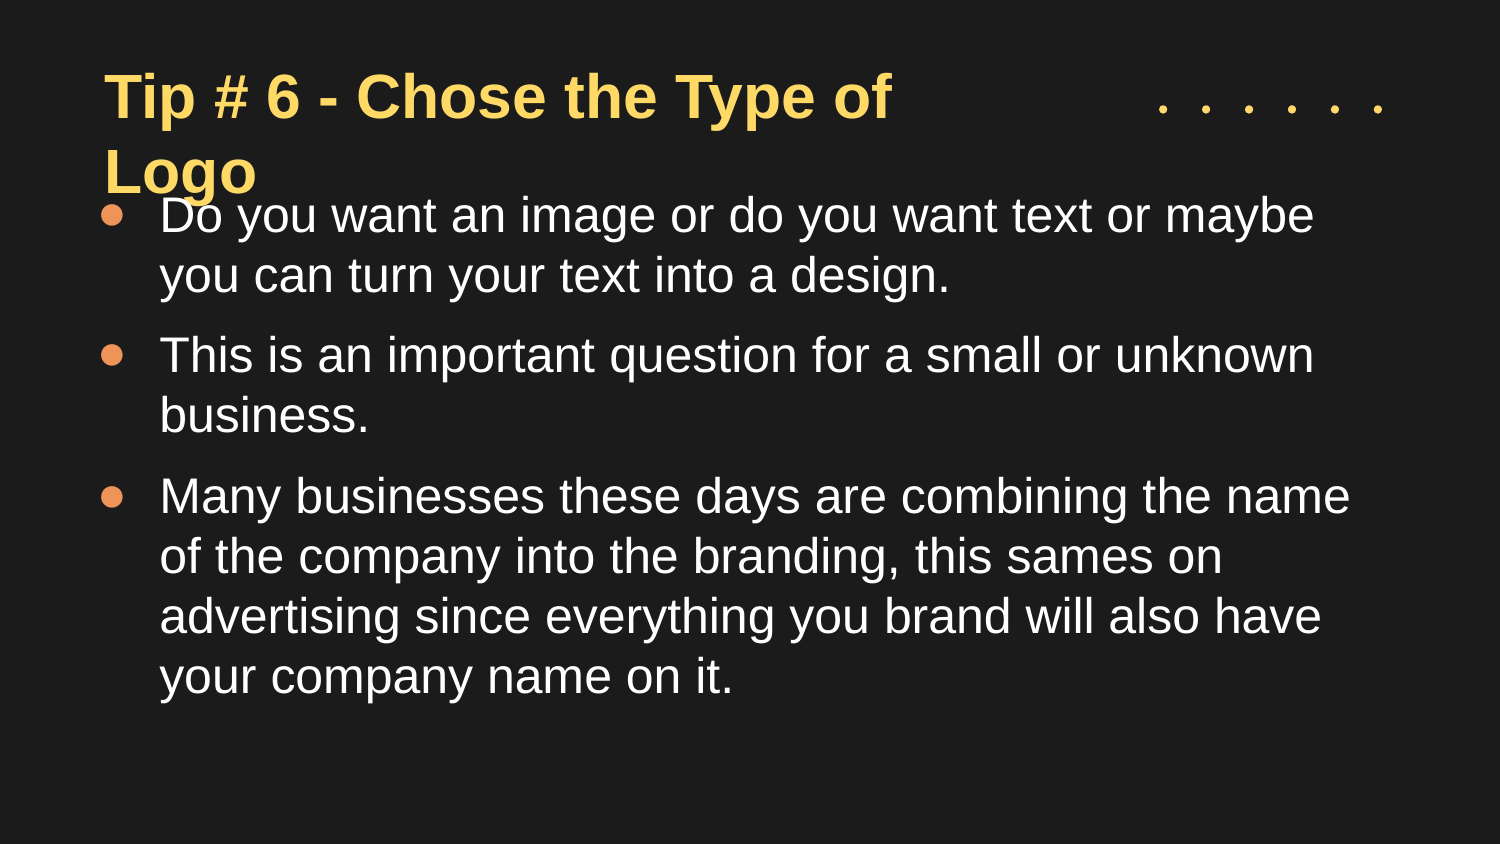

# Tip # 6 - Chose the Type of Logo
Do you want an image or do you want text or maybe you can turn your text into a design.
This is an important question for a small or unknown business.
Many businesses these days are combining the name of the company into the branding, this sames on advertising since everything you brand will also have your company name on it.